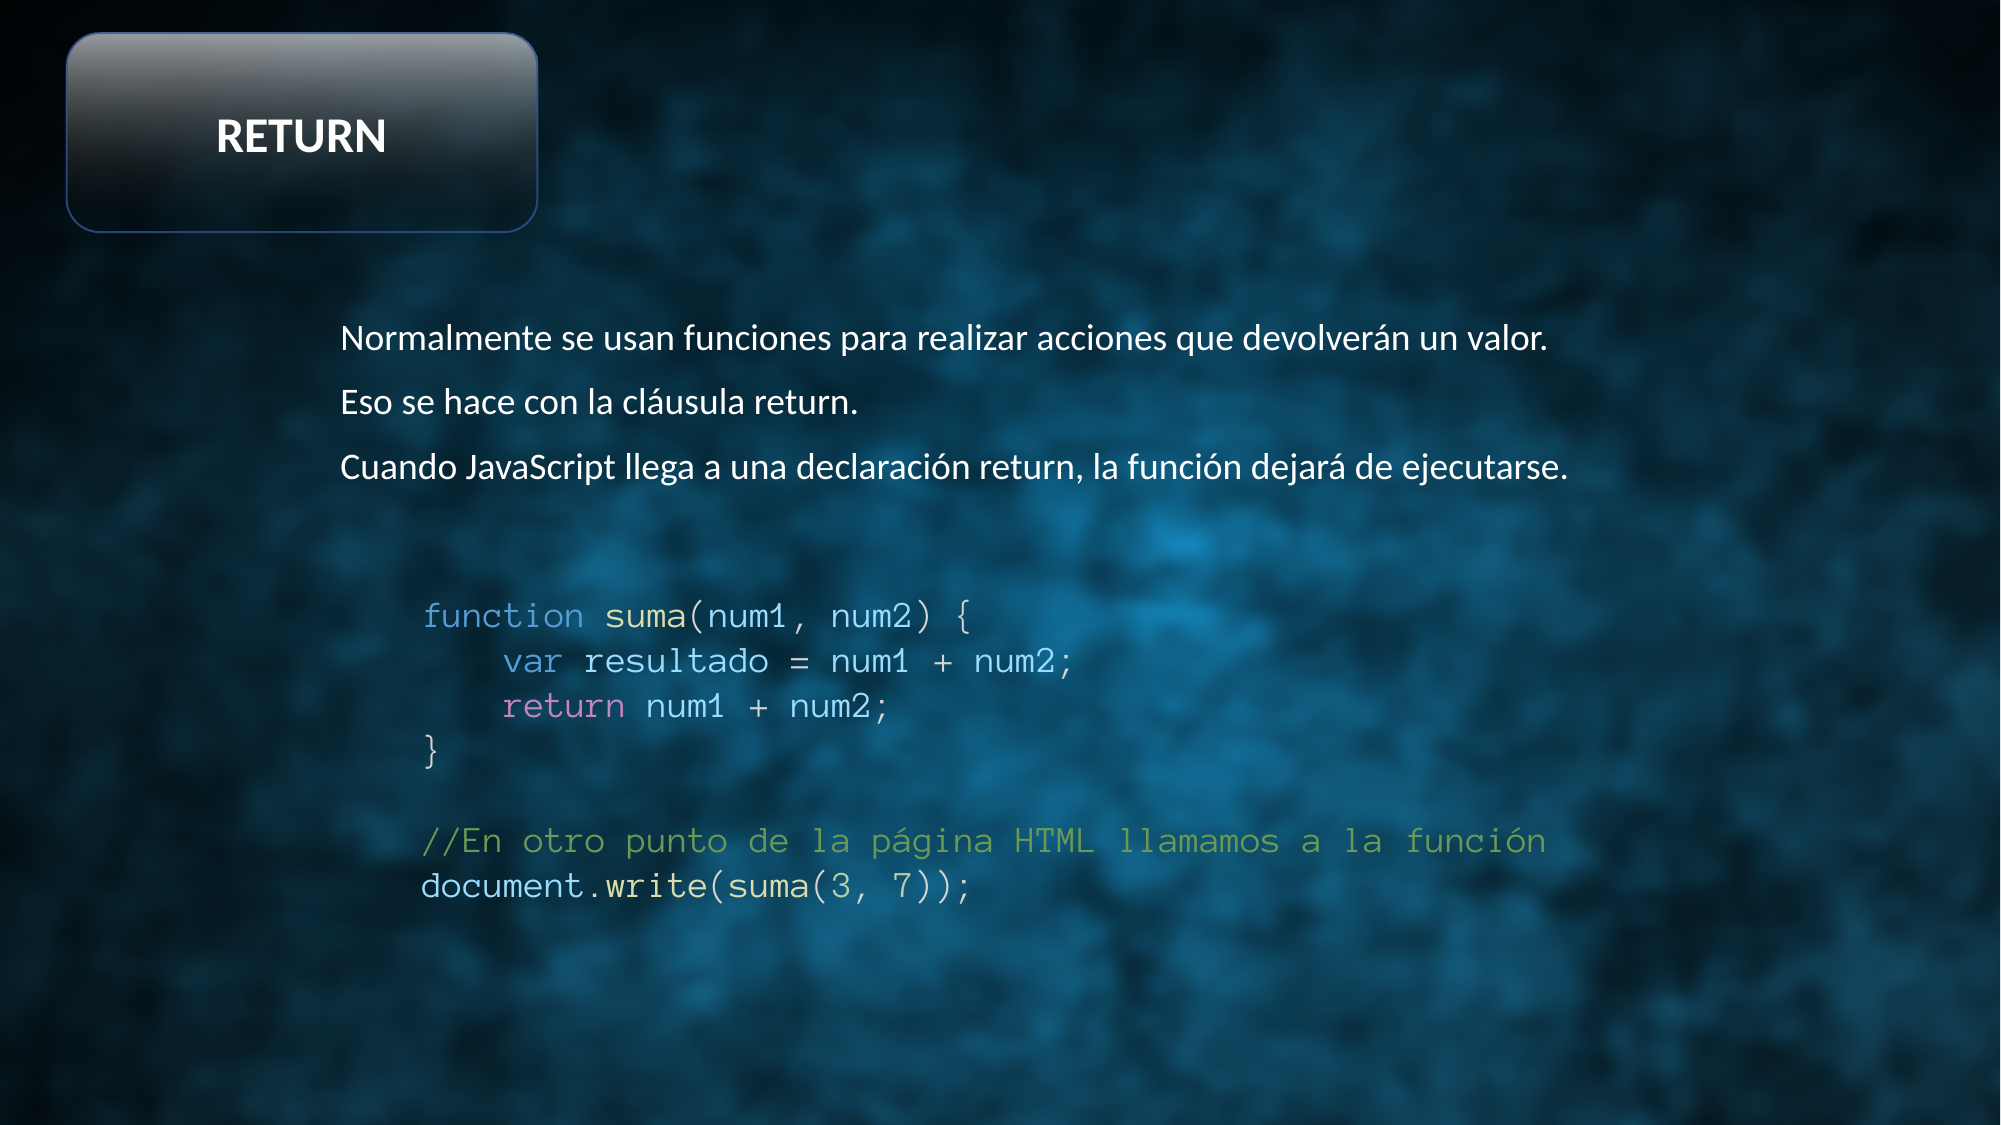

RETURN
Normalmente se usan funciones para realizar acciones que devolverán un valor.
Eso se hace con la cláusula return.
Cuando JavaScript llega a una declaración return, la función dejará de ejecutarse.
    function suma(num1, num2) {
        var resultado = num1 + num2;
        return num1 + num2;
    }
    //En otro punto de la página HTML llamamos a la función
    document.write(suma(3, 7));